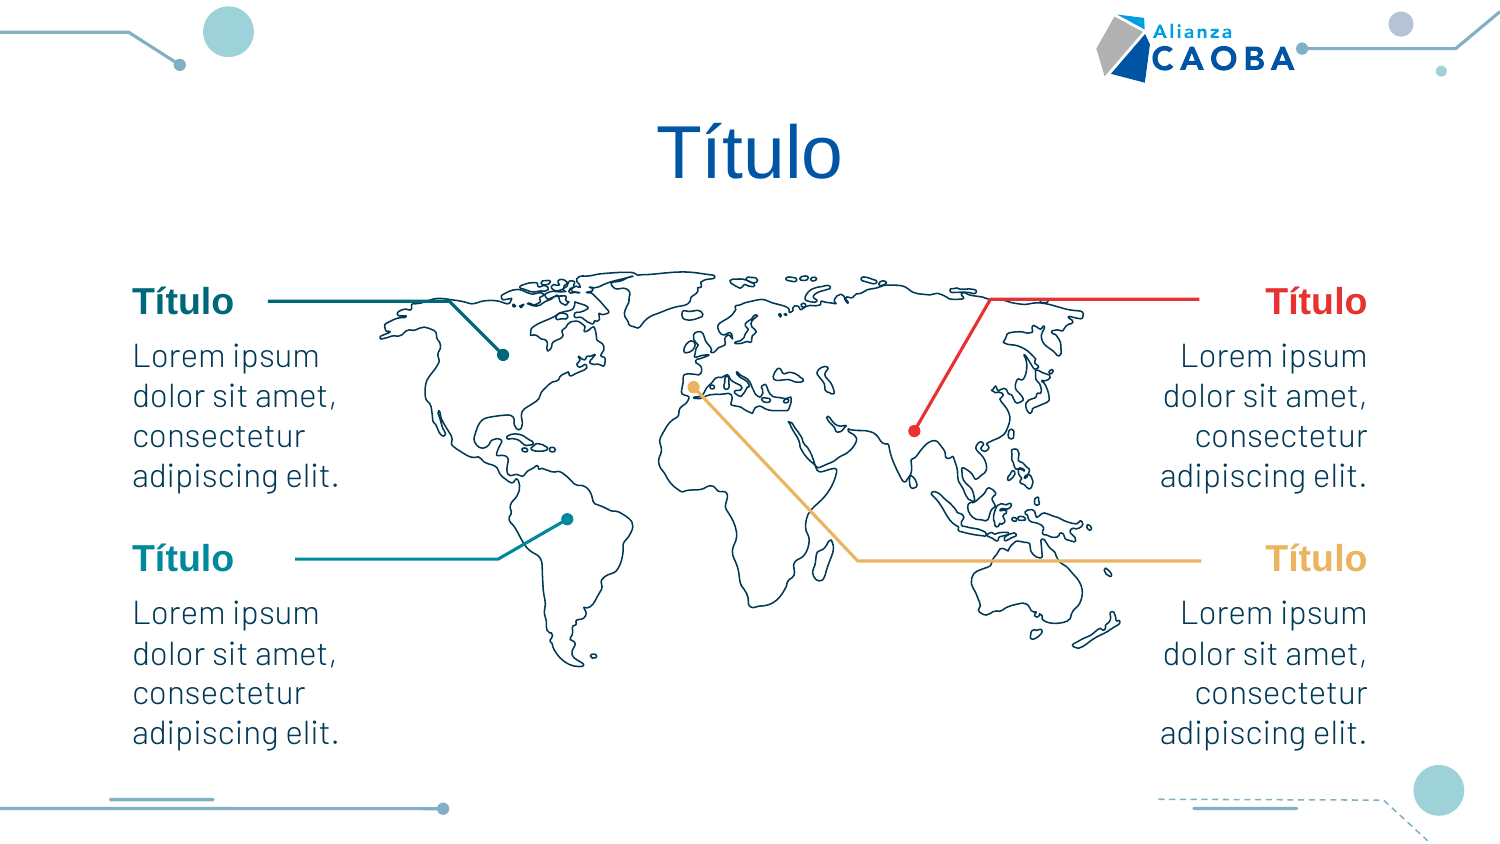

# Título
Título
Título

Lorem ipsum dolor sit amet, consectetur adipiscing elit.
Lorem ipsum dolor sit amet, consectetur adipiscing elit.

Título

Título
Lorem ipsum dolor sit amet, consectetur adipiscing elit.
Lorem ipsum dolor sit amet, consectetur adipiscing elit.